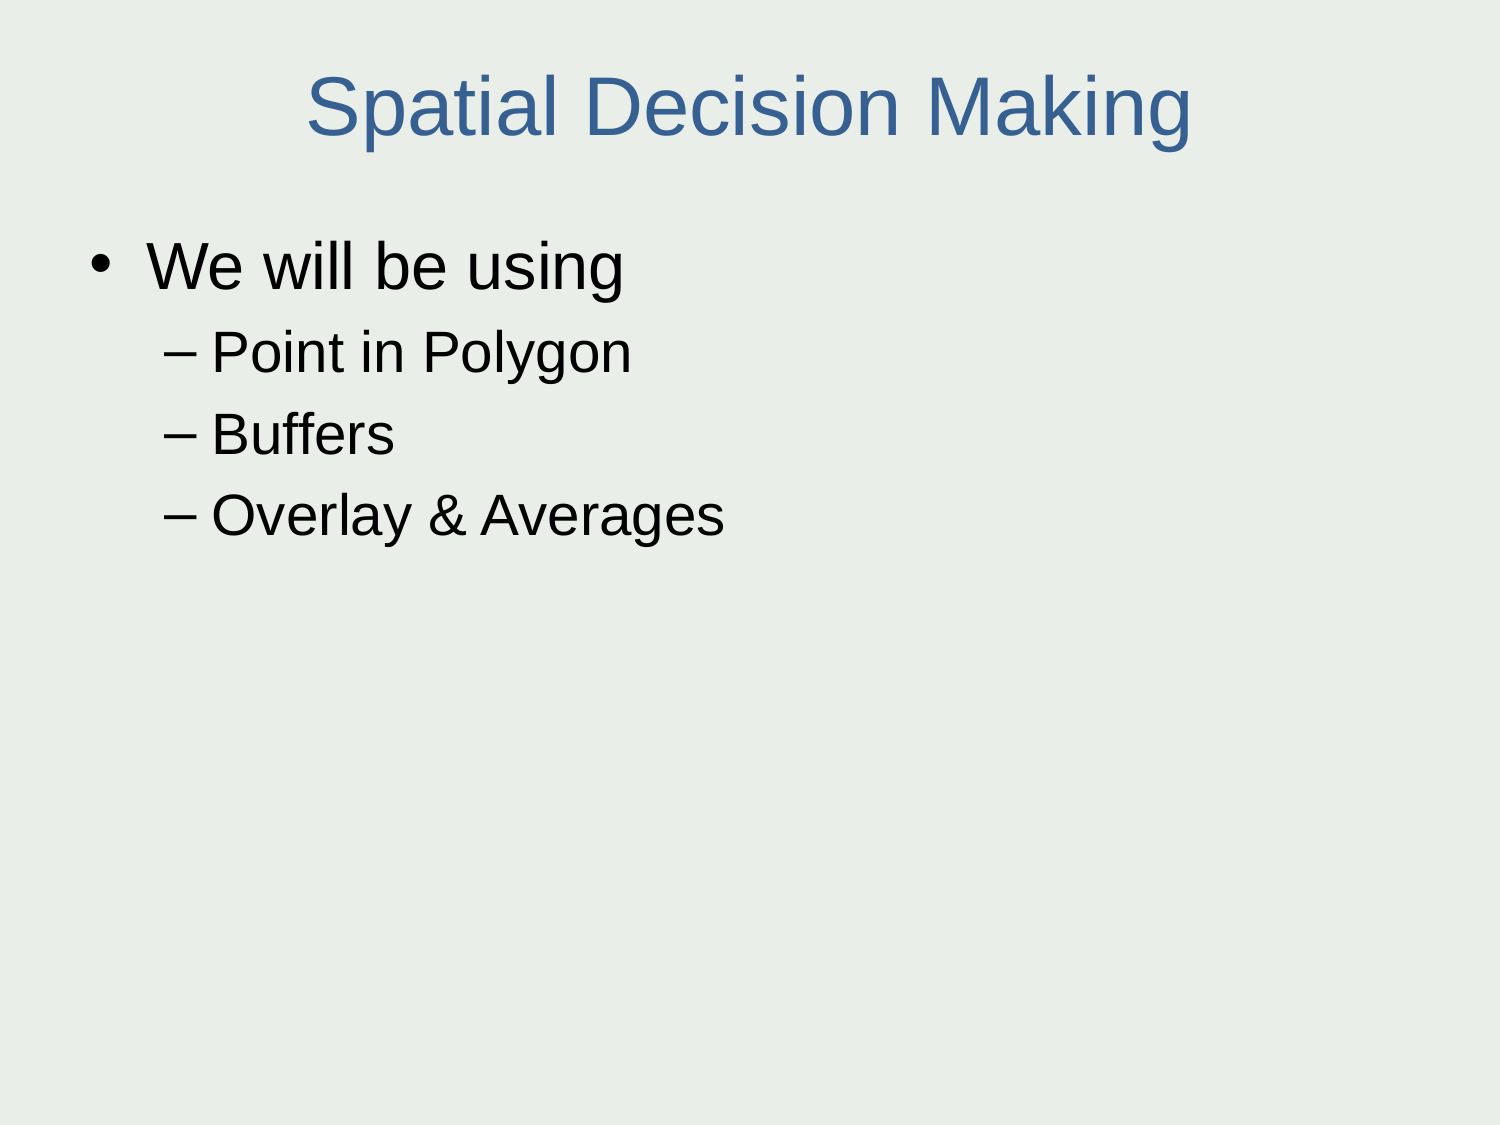

# Spatial Decision Making
We will be using
Point in Polygon
Buffers
Overlay & Averages